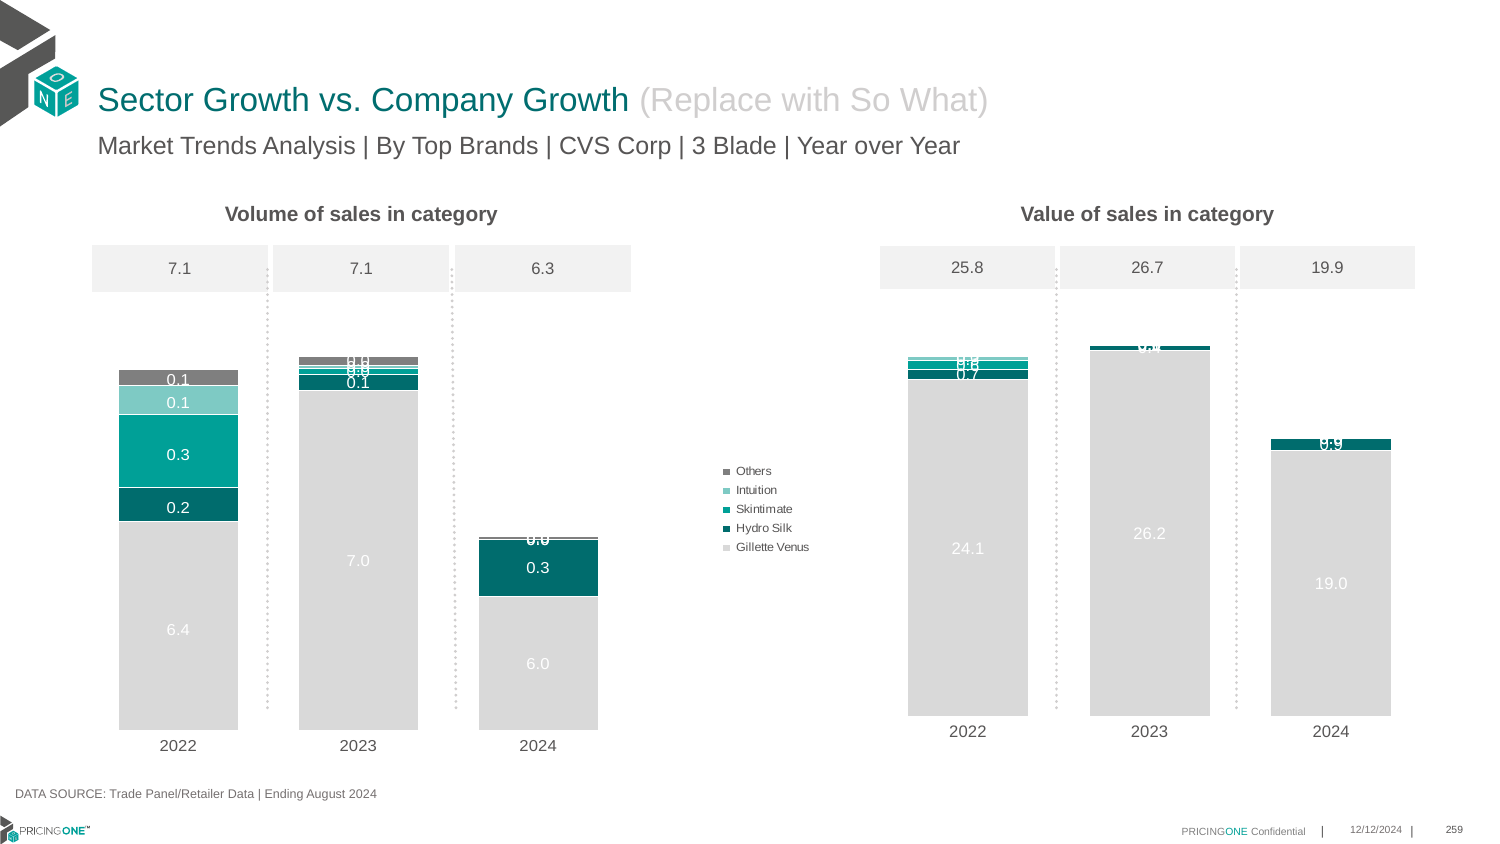

# Sector Growth vs. Company Growth (Replace with So What)
Market Trends Analysis | By Top Brands | CVS Corp | 3 Blade | Year over Year
| Value of sales in category |  |  |
| --- | --- | --- |
| 25.8 | 26.7 | 19.9 |
| Volume of sales in category |  |  |
| --- | --- | --- |
| 7.1 | 7.1 | 6.3 |

### Chart

| Category | Gillette Venus | Hydro Silk | Skintimate | Intuition | Others |
|---|---|---|---|---|---|
| 2022 | 24.10737 | 0.727531 | 0.62482 | 0.299954 | 0.042876 |
| 2023 | 26.199873 | 0.385737 | 0.05622 | 0.028349 | 0.030594 |
| 2024 | 19.024931 | 0.860229 | 0.000932 | 4.3e-05 | 0.010866 |

### Chart

| Category | Gillette Venus | Hydro Silk | Skintimate | Intuition | Others |
|---|---|---|---|---|---|
| 2022 | 6.365824 | 0.154056 | 0.337862 | 0.136183 | 0.074249 |
| 2023 | 6.968219 | 0.074764 | 0.028766 | 0.012511 | 0.041716 |
| 2024 | 6.017489 | 0.26571 | 0.000458 | 4.4e-05 | 0.011886 |
DATA SOURCE: Trade Panel/Retailer Data | Ending August 2024

12/12/2024
259